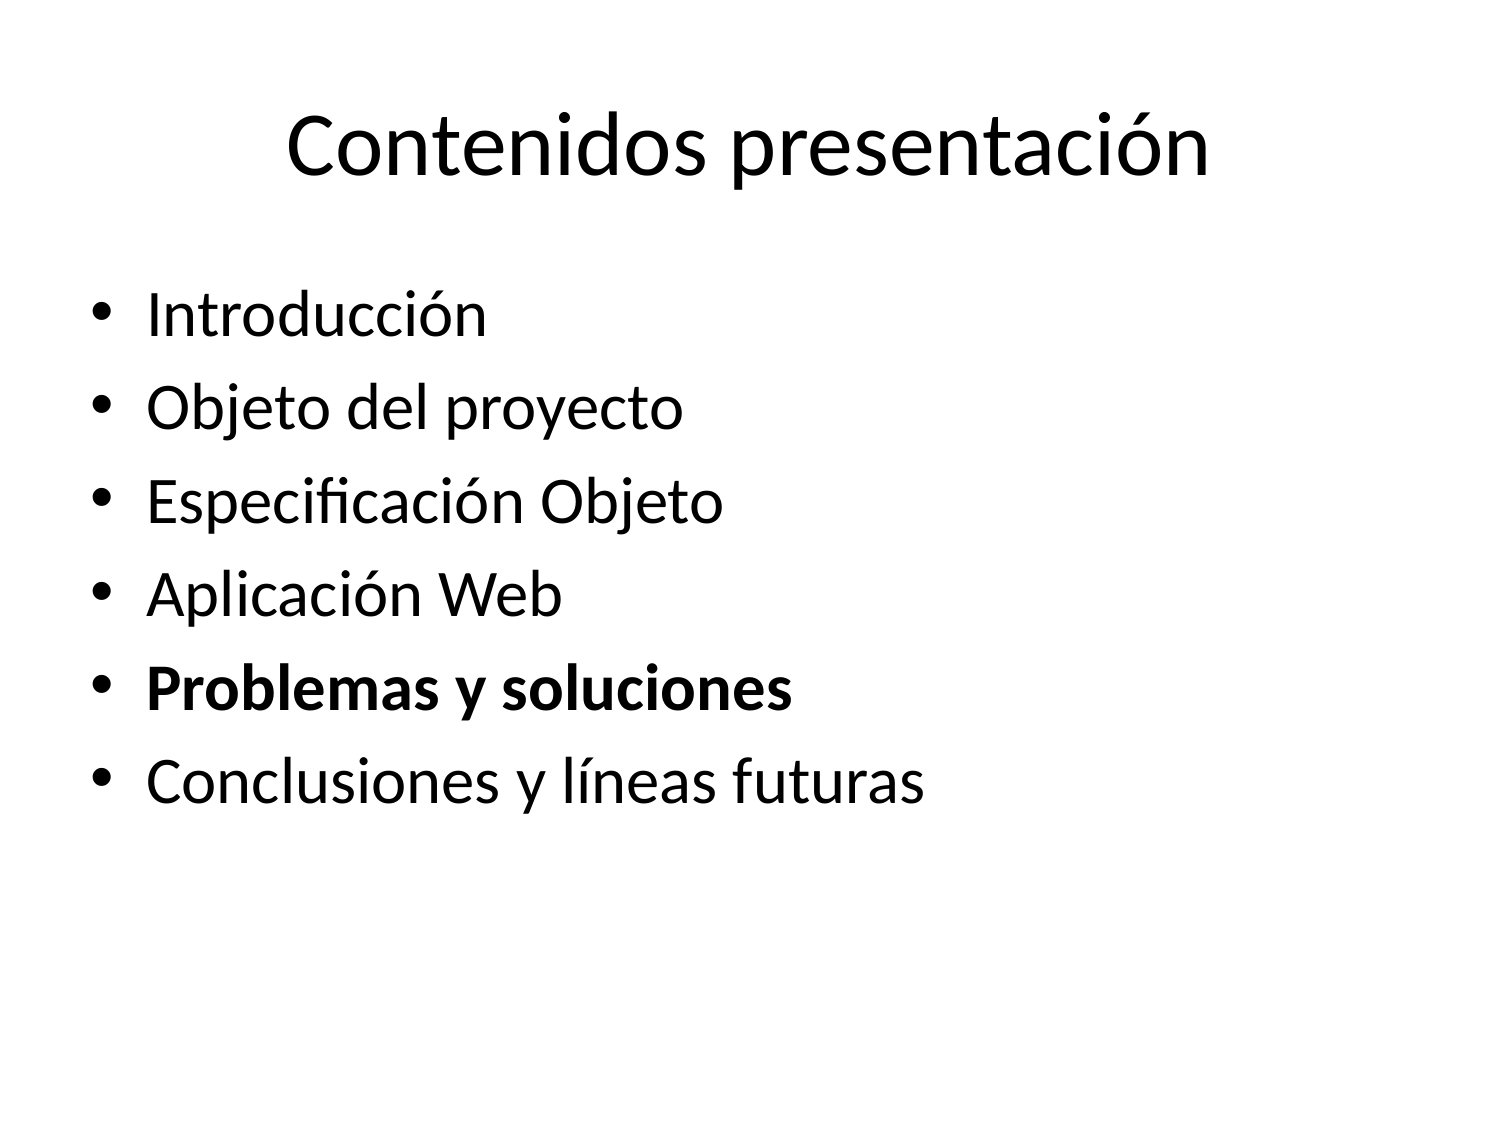

# Contenidos presentación
Introducción
Objeto del proyecto
Especificación Objeto
Aplicación Web
Problemas y soluciones
Conclusiones y líneas futuras